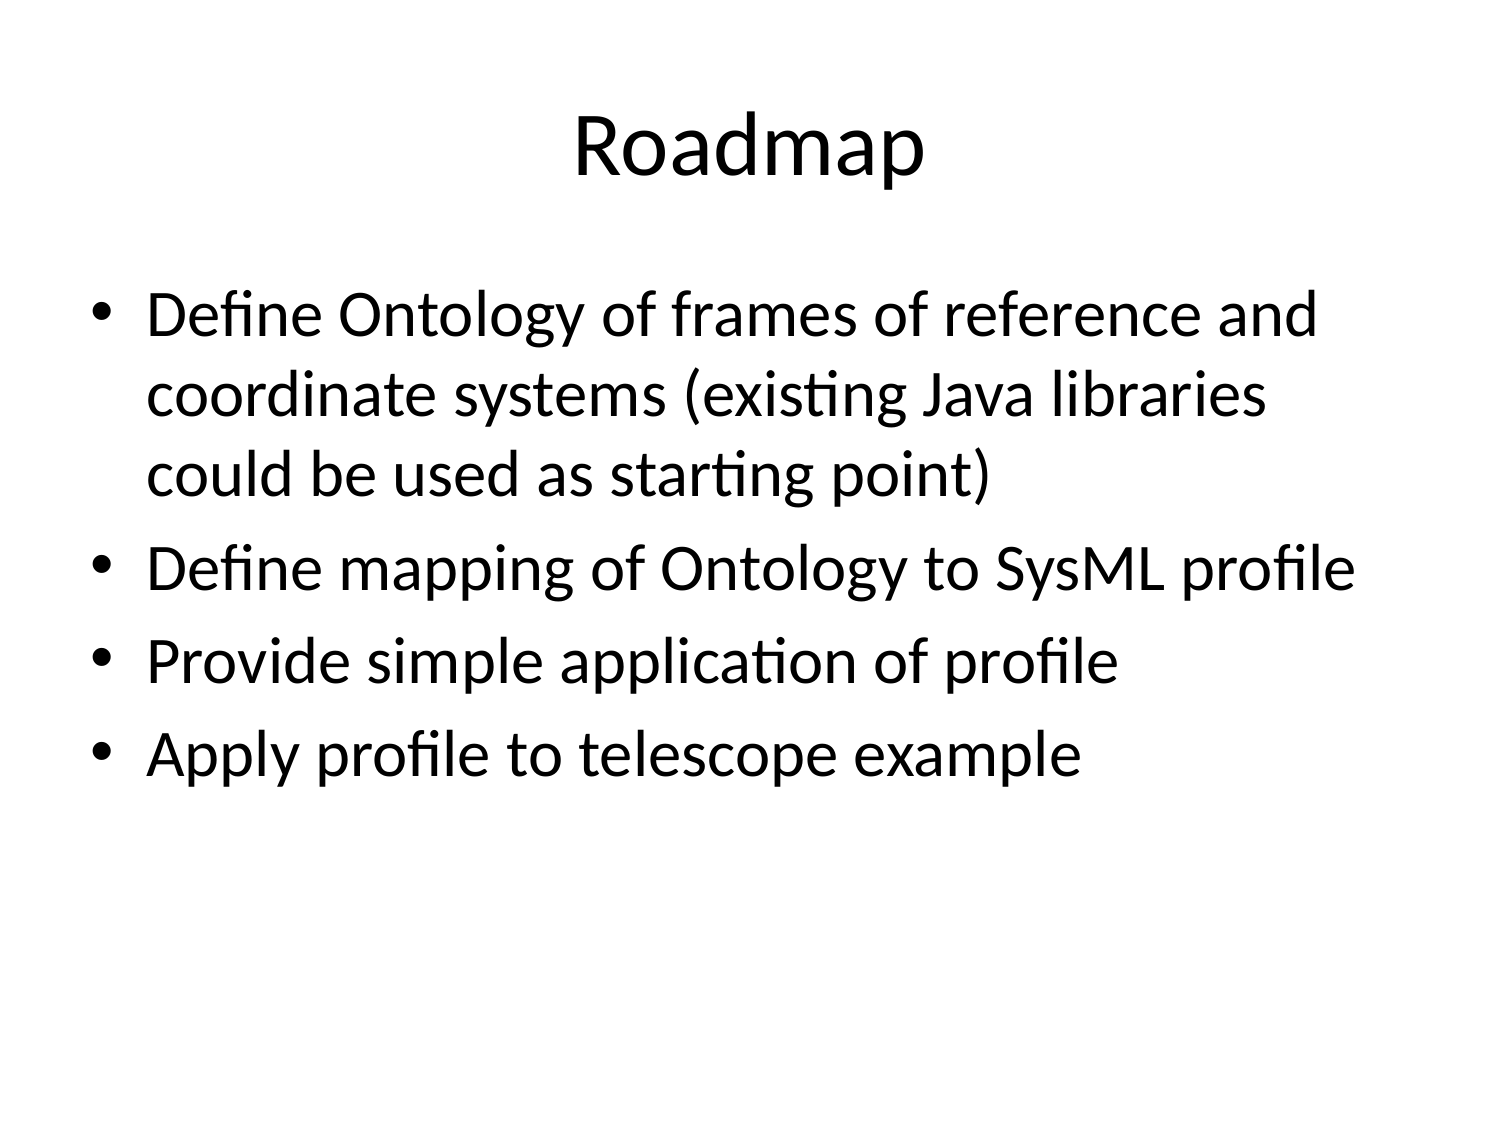

# Roadmap
Define Ontology of frames of reference and coordinate systems (existing Java libraries could be used as starting point)
Define mapping of Ontology to SysML profile
Provide simple application of profile
Apply profile to telescope example